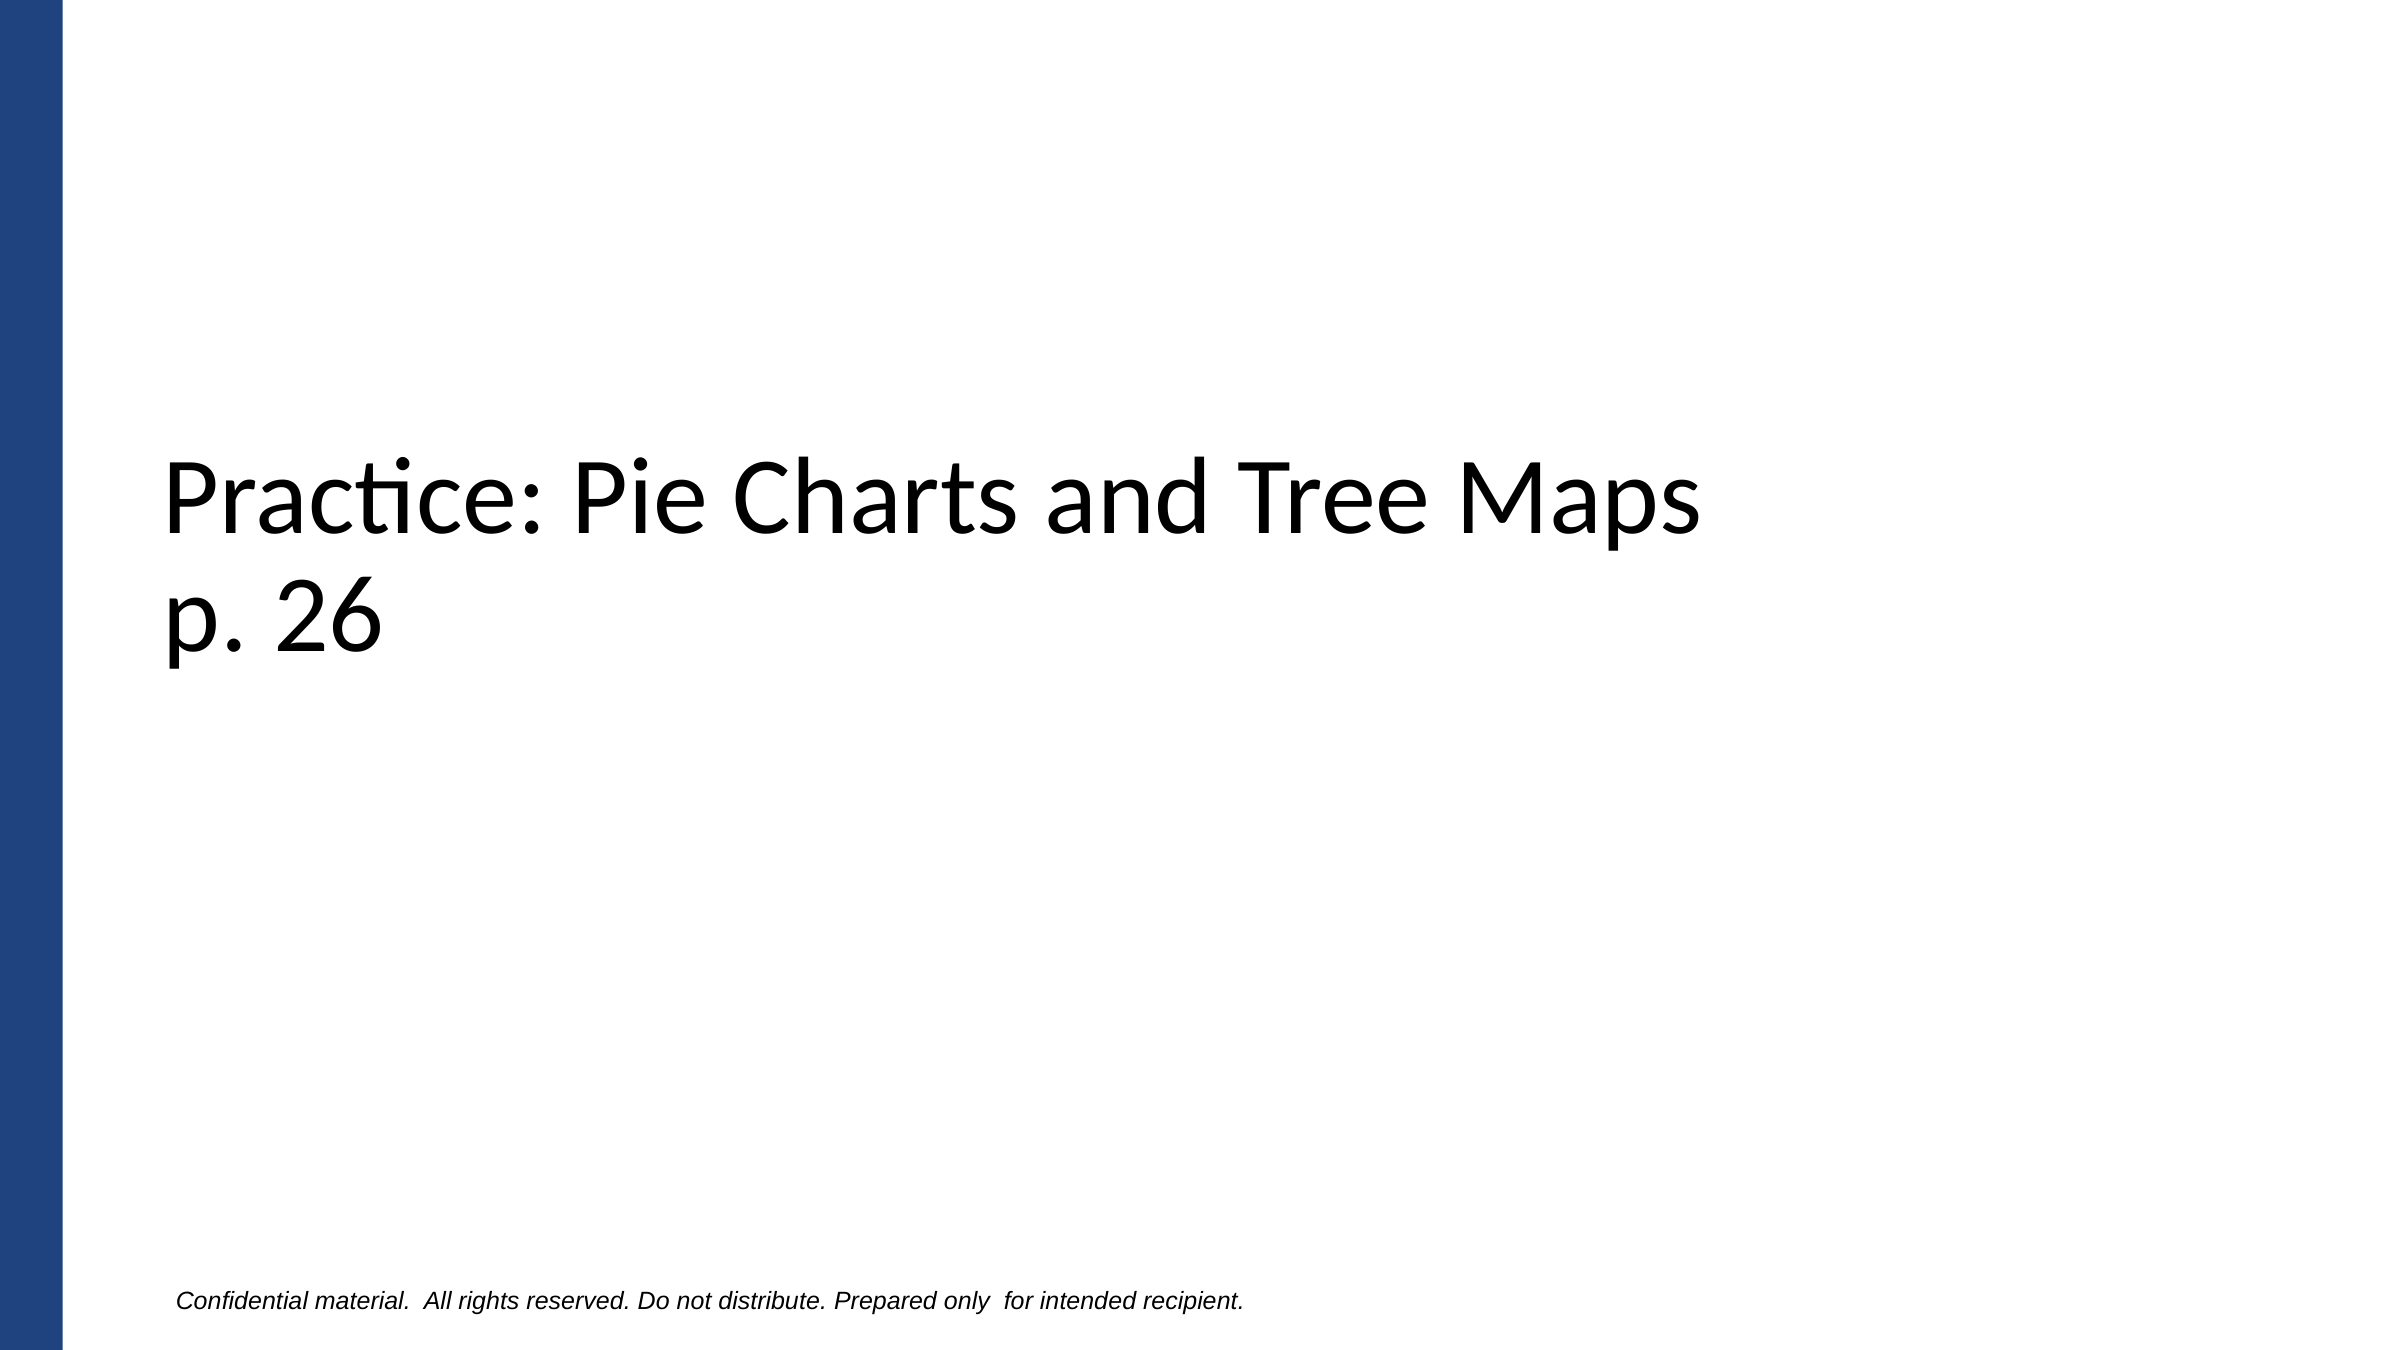

# Practice: Pie Charts and Tree Maps p. 26